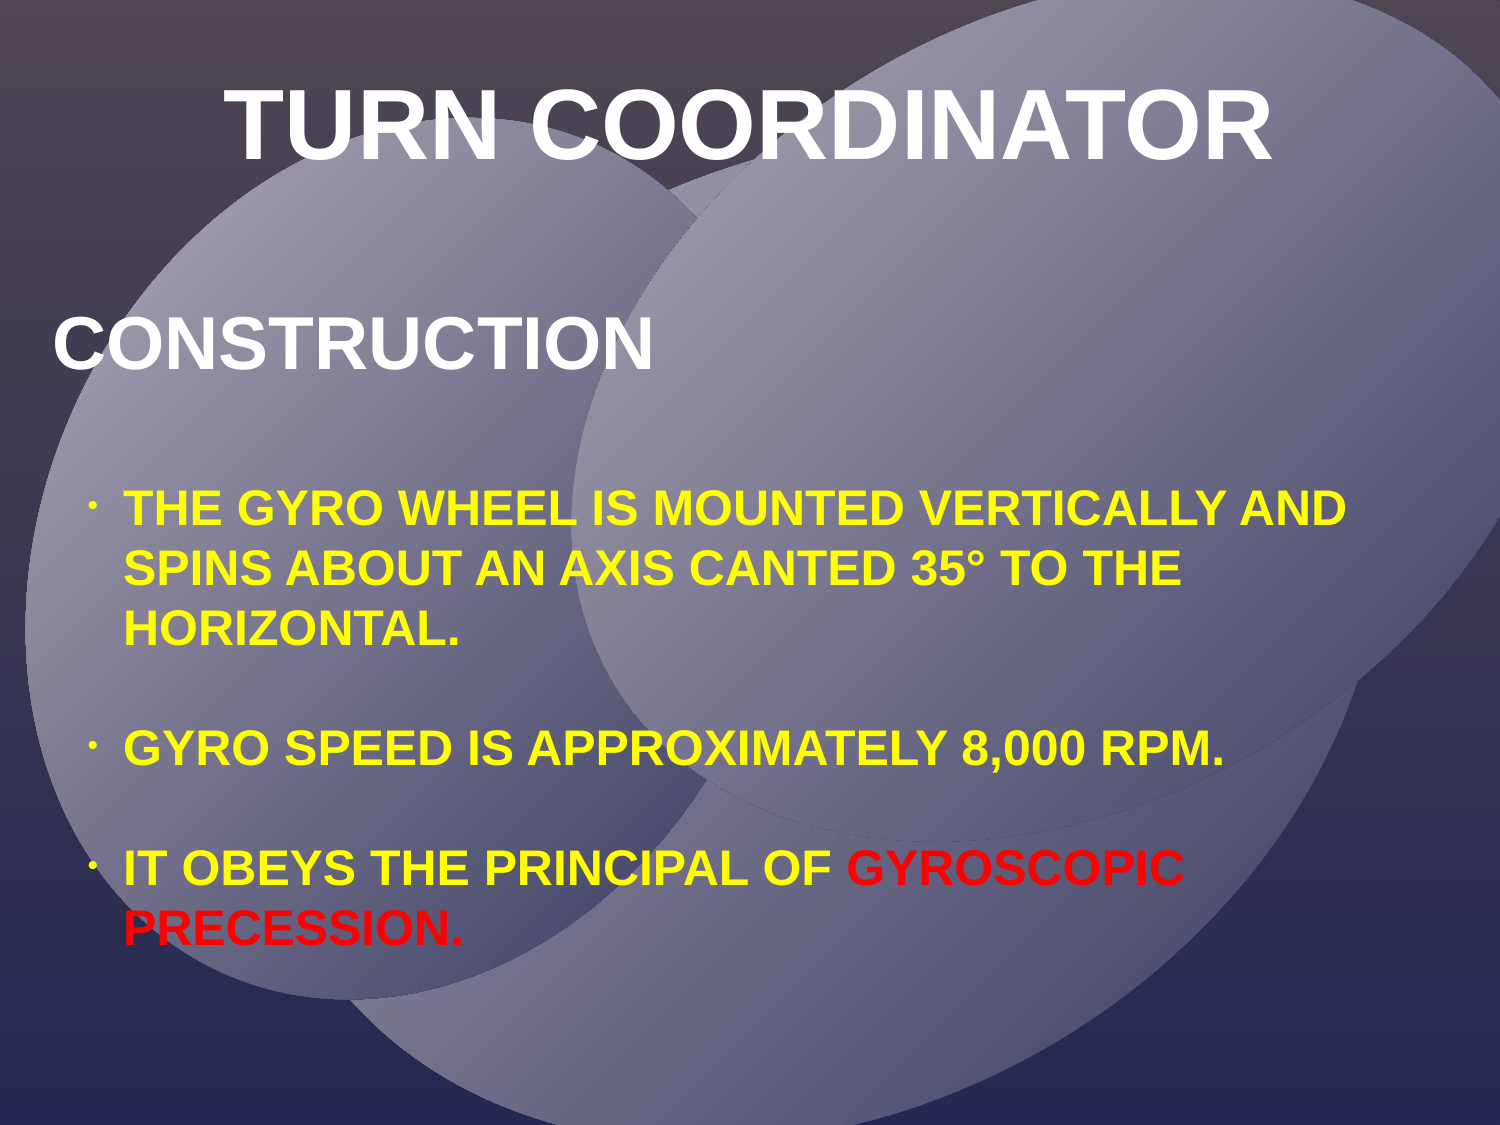

TURN COORDINATOR
CONSTRUCTION

THE GYRO WHEEL IS MOUNTED VERTICALLY AND SPINS ABOUT AN AXIS CANTED 35° TO THE HORIZONTAL.

GYRO SPEED IS APPROXIMATELY 8,000 RPM.

IT OBEYS THE PRINCIPAL OF GYROSCOPIC PRECESSION.